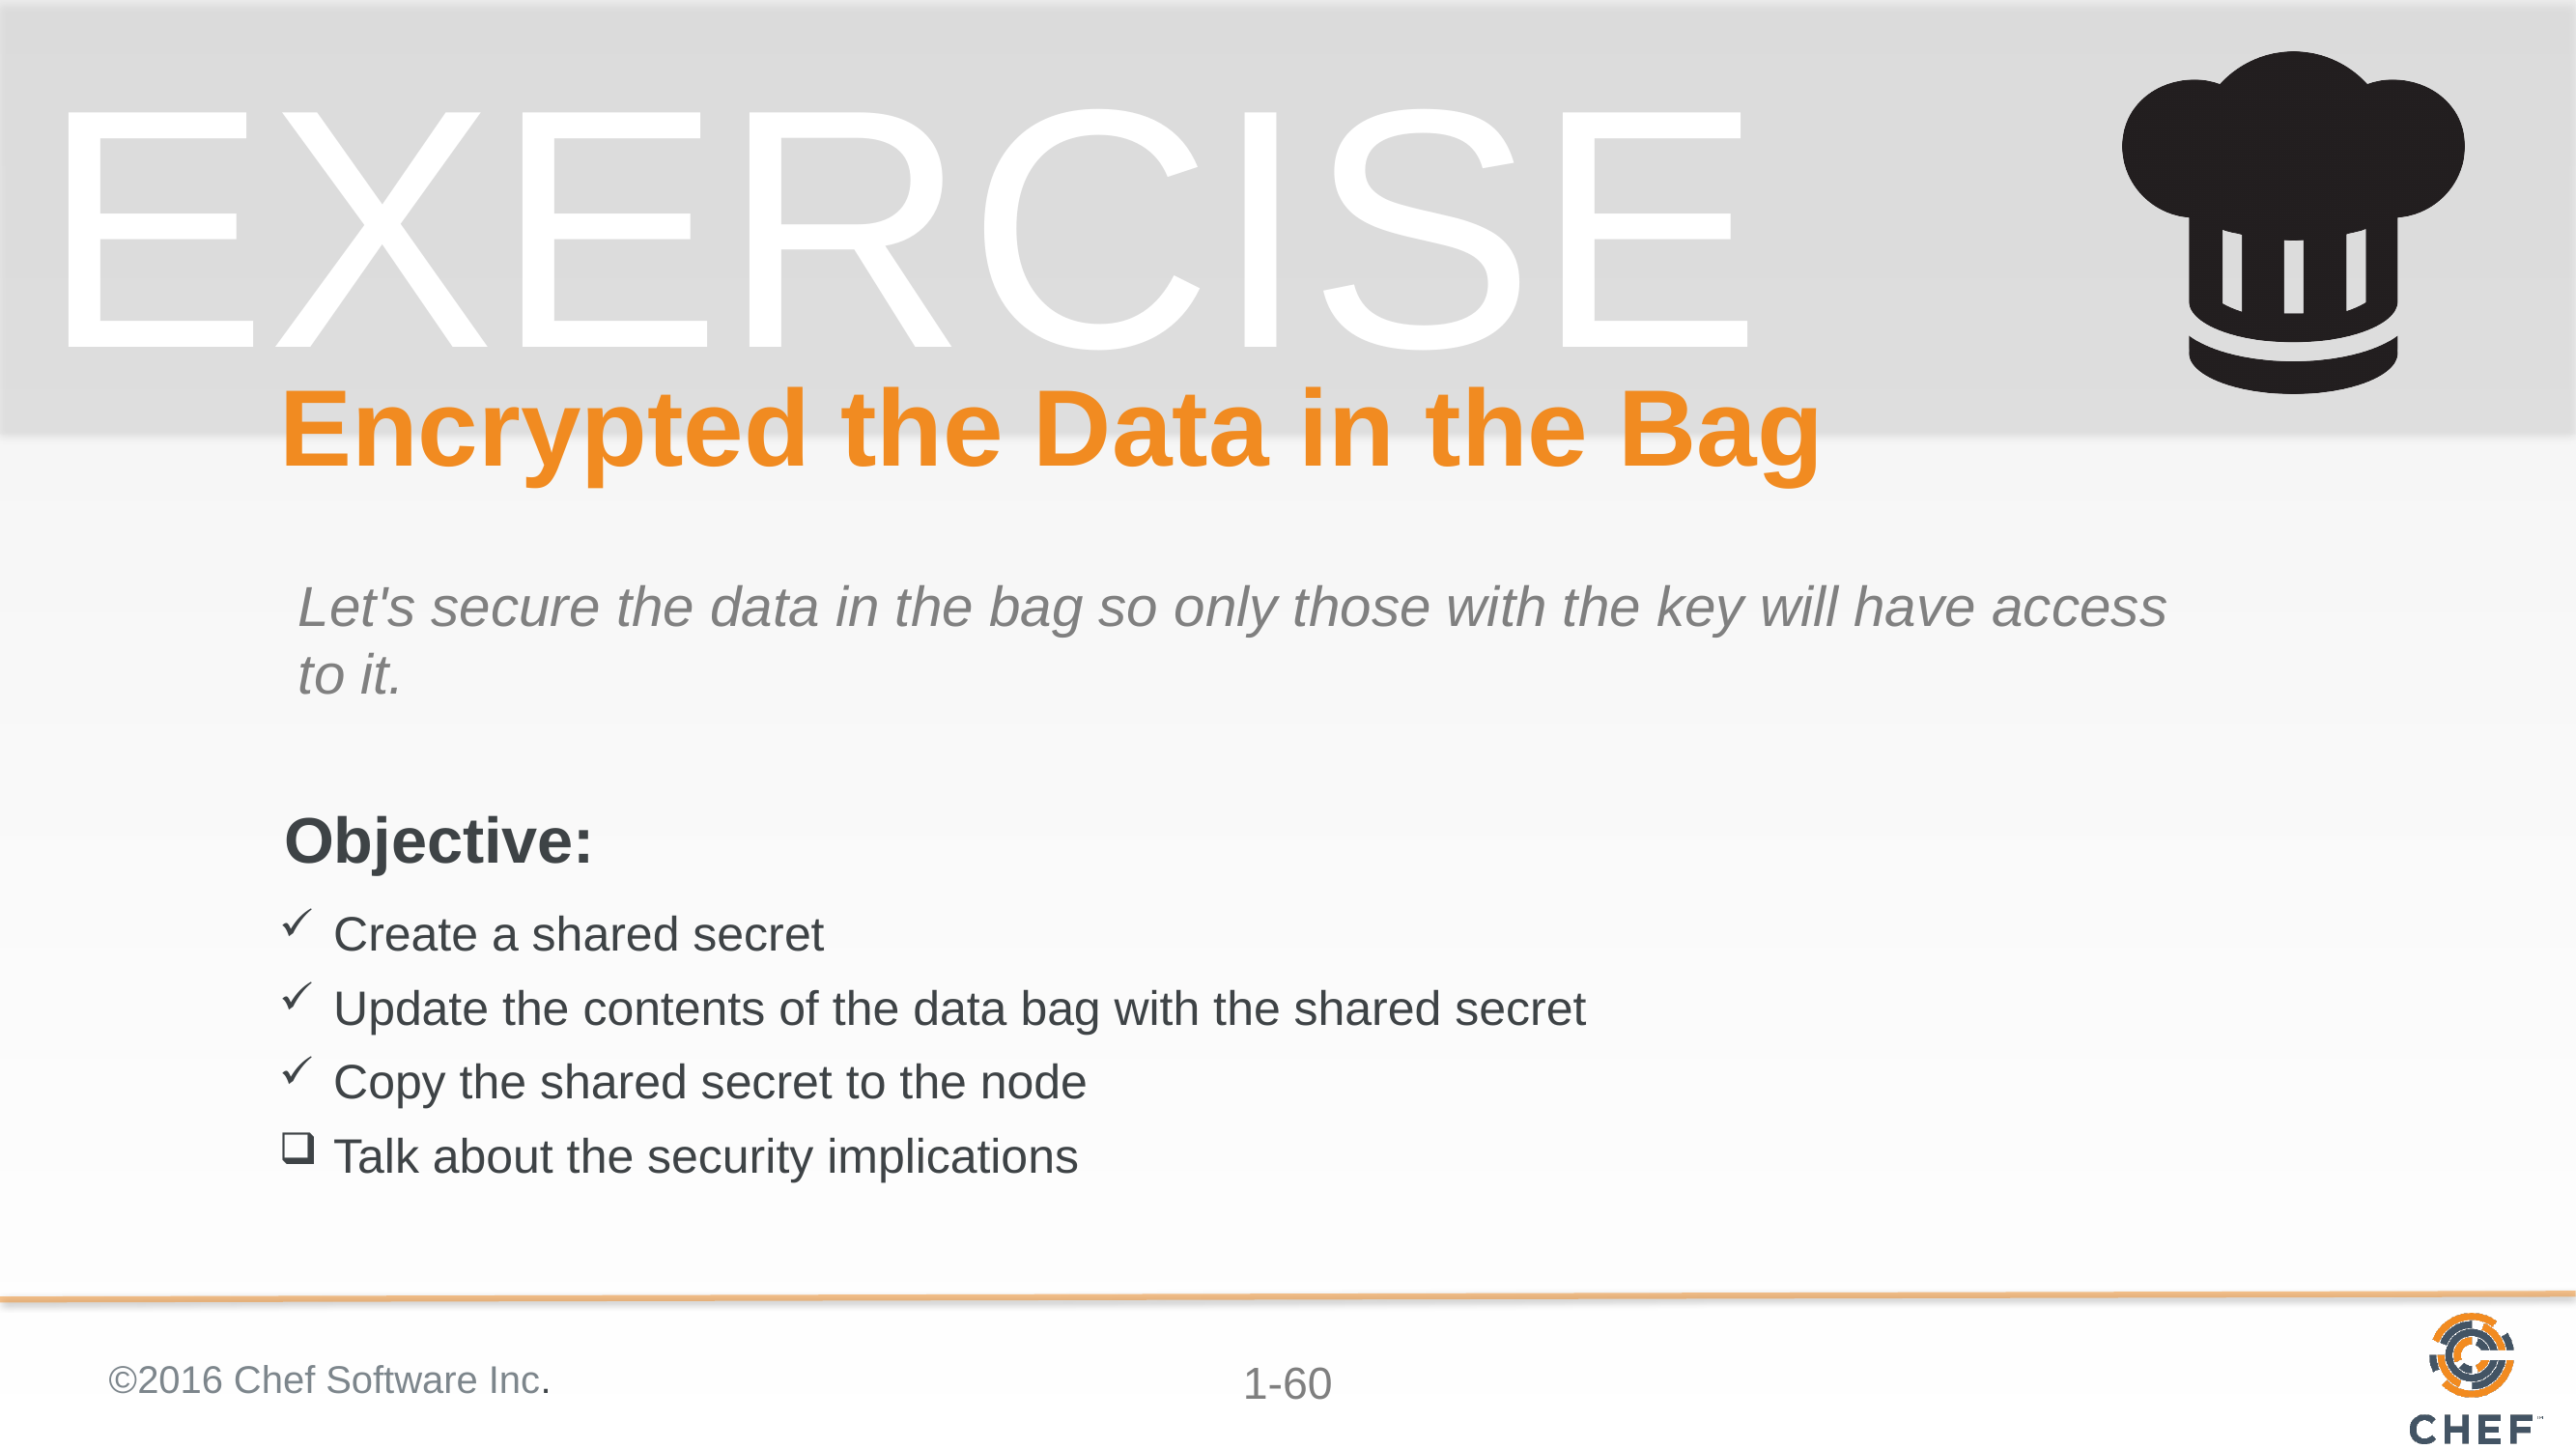

# Encrypted the Data in the Bag
Let's secure the data in the bag so only those with the key will have access to it.
Create a shared secret
Update the contents of the data bag with the shared secret
Copy the shared secret to the node
Talk about the security implications